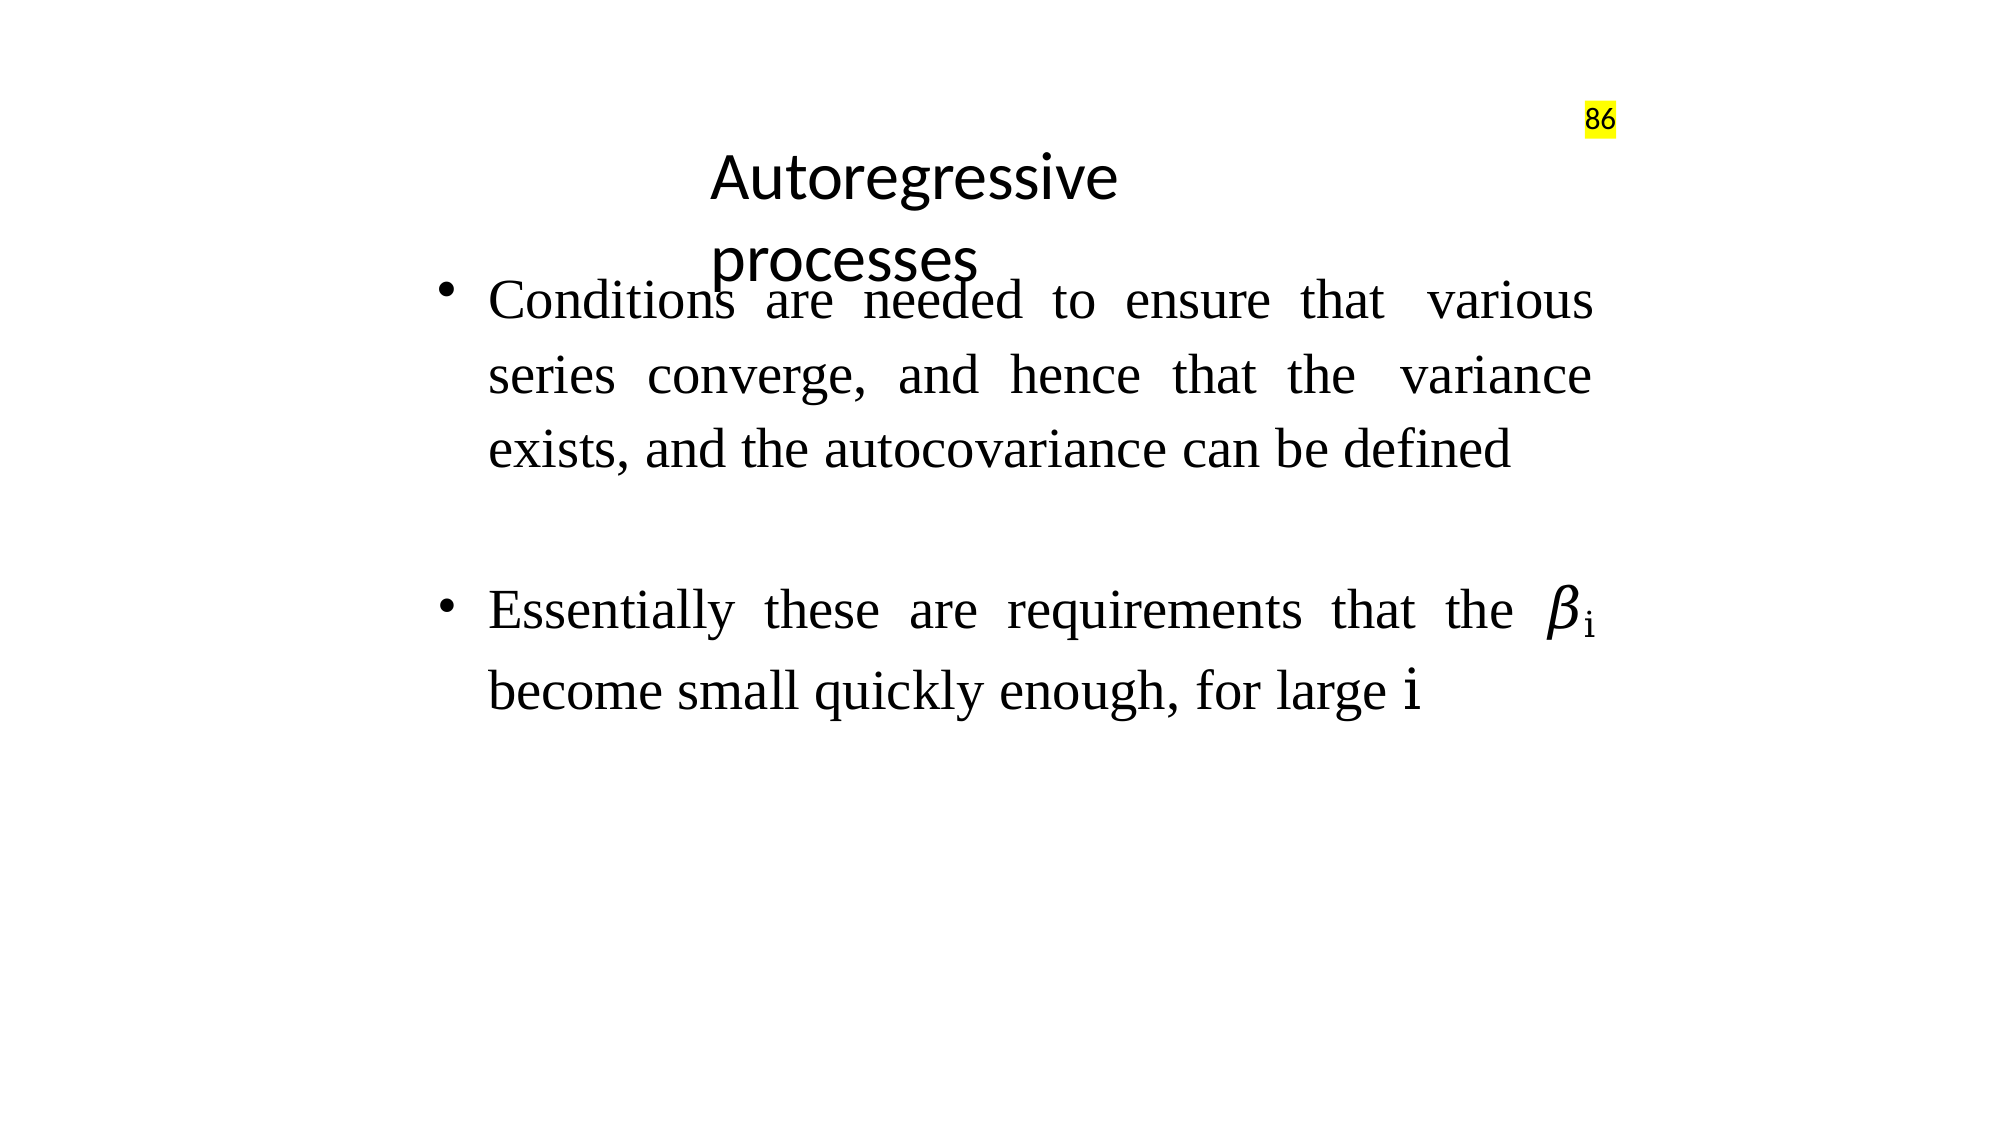

86

# Autoregressive processes
Conditions are needed to ensure that various  series converge, and hence that the variance  exists, and the autocovariance can be defined

Essentially these are requirements that the 𝛽i  become small quickly enough, for large i